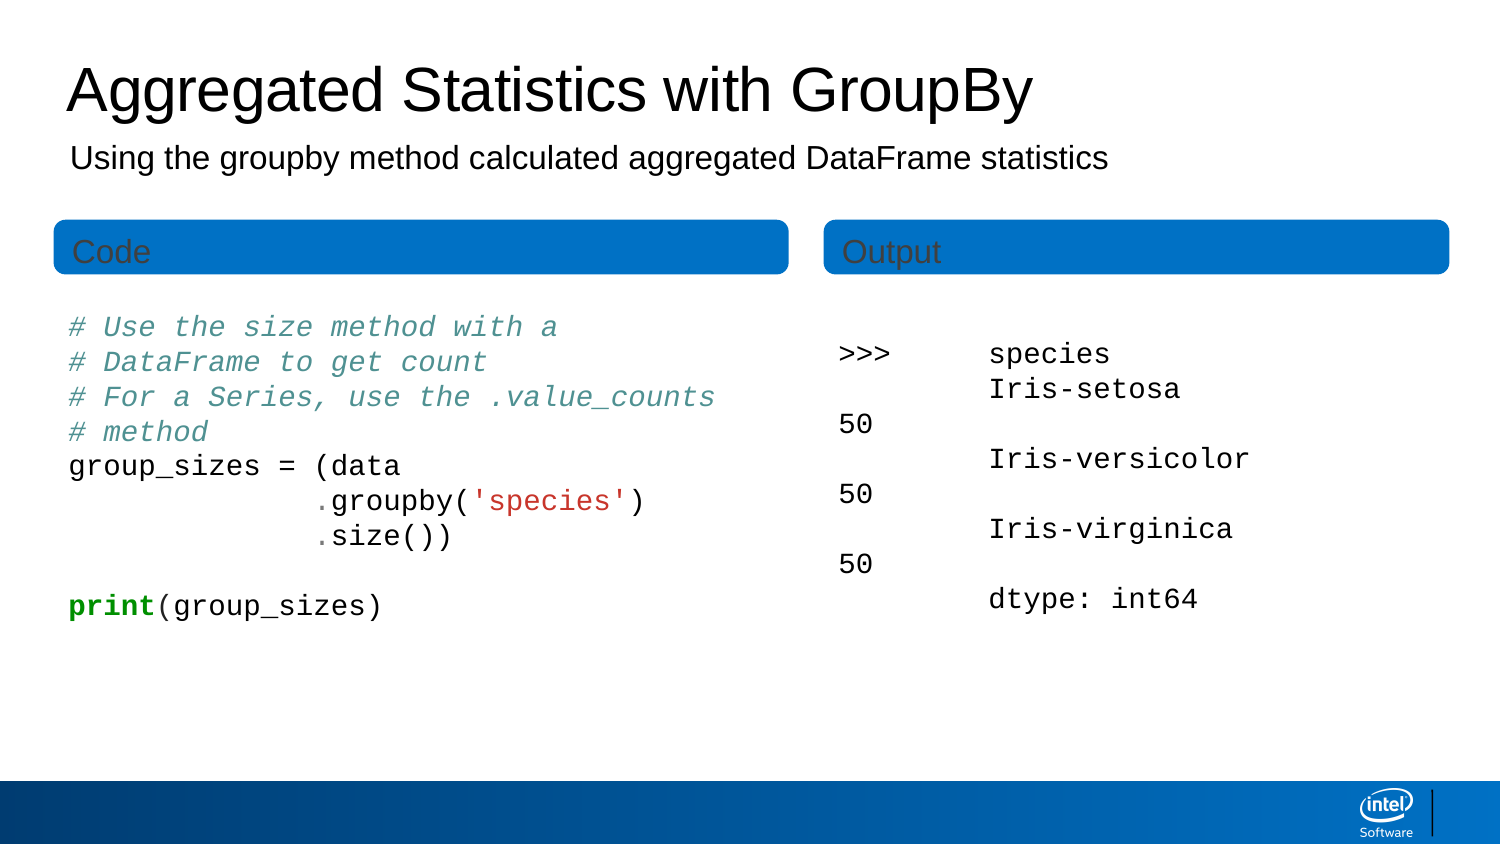

Aggregated Statistics with GroupBy
Using the groupby method calculated aggregated DataFrame statistics
Code
Output
# Use the size method with a
# DataFrame to get count
# For a Series, use the .value_counts
# method
group_sizes = (data
              .groupby('species')
              .size())

print(group_sizes)
>>>	species
	Iris-setosa        50
	Iris-versicolor    50
	Iris-virginica     50
	dtype: int64